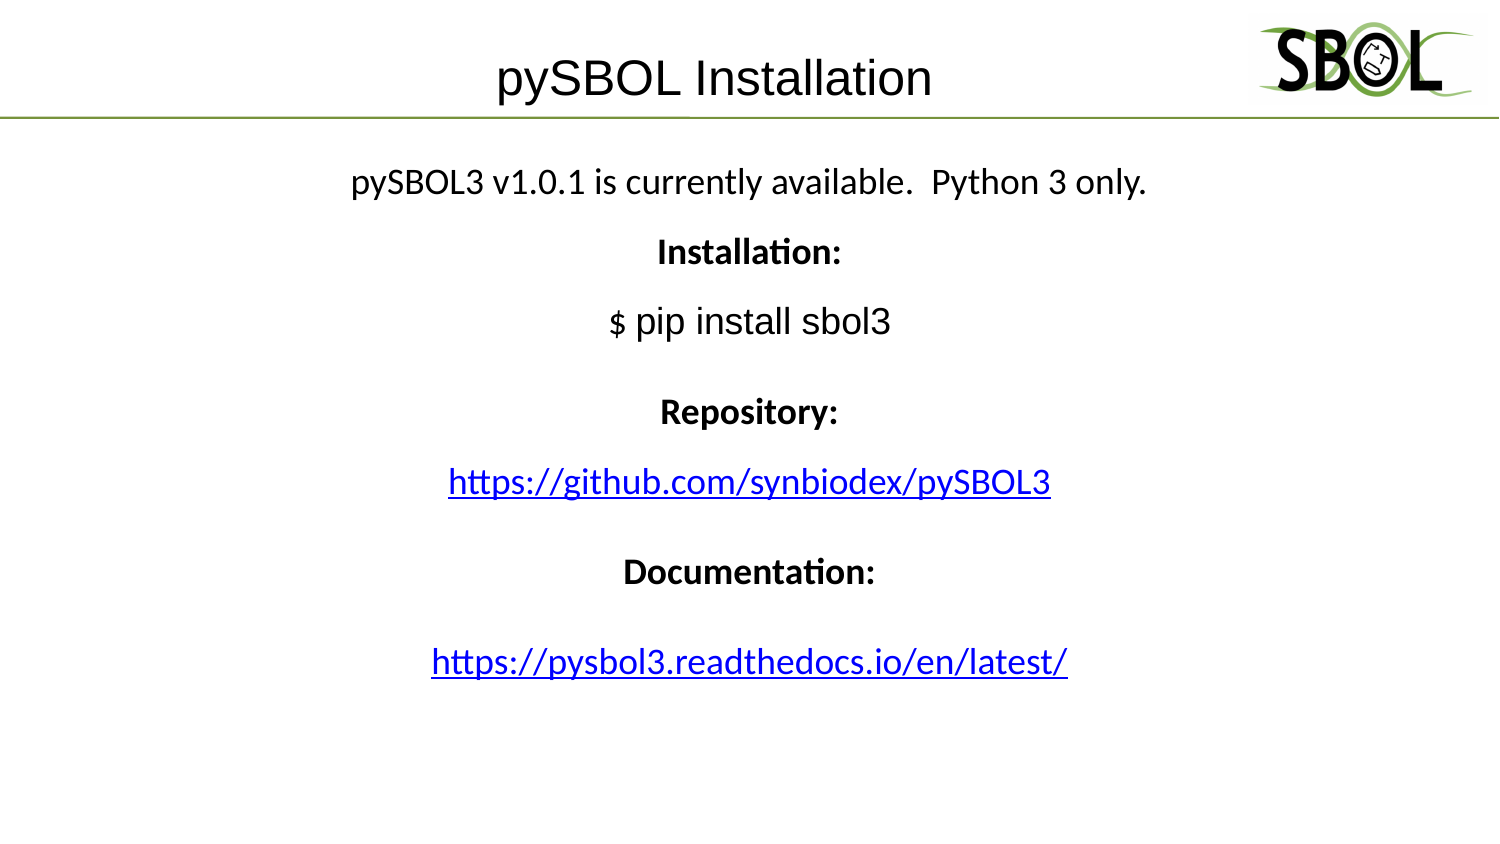

# pySBOL Installation
pySBOL3 v1.0.1 is currently available.  Python 3 only.
Installation:
$ pip install sbol3

Repository:
https://github.com/synbiodex/pySBOL3

Documentation:

https://pysbol3.readthedocs.io/en/latest/